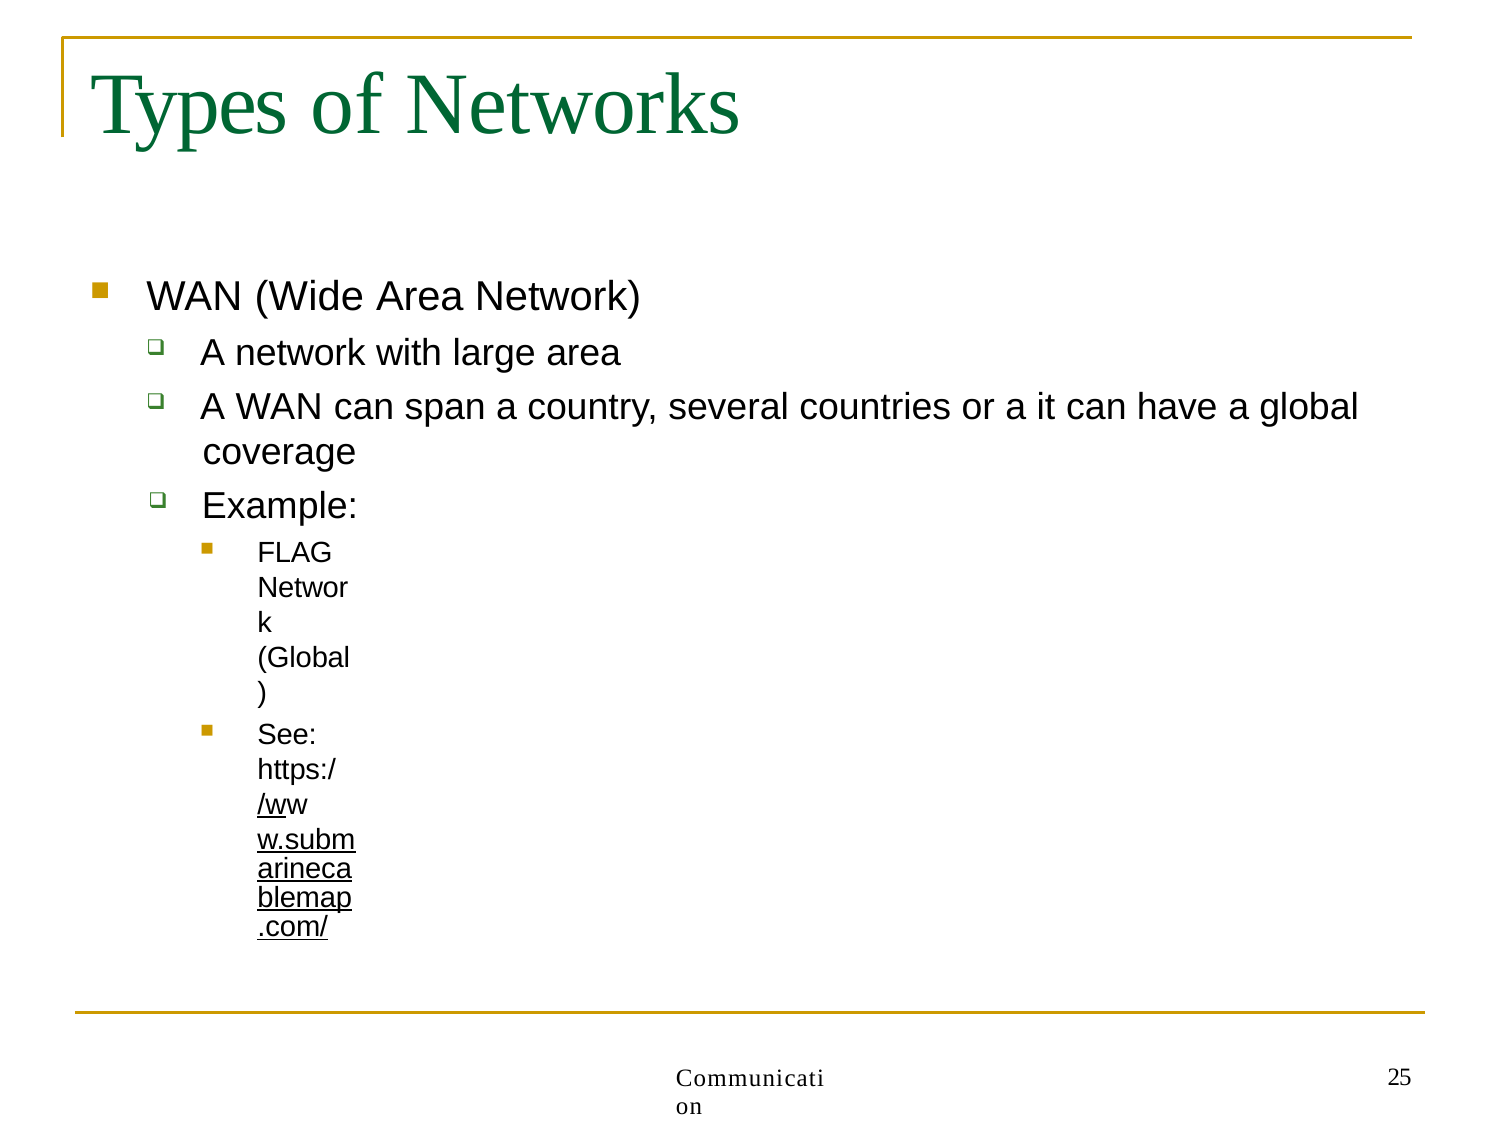

# Types of Networks
WAN (Wide Area Network)
A network with large area
A WAN can span a country, several countries or a it can have a global
coverage
Example:
FLAG Network (Global)
See: https://www.submarinecablemap.com/
25
Communication Networkss